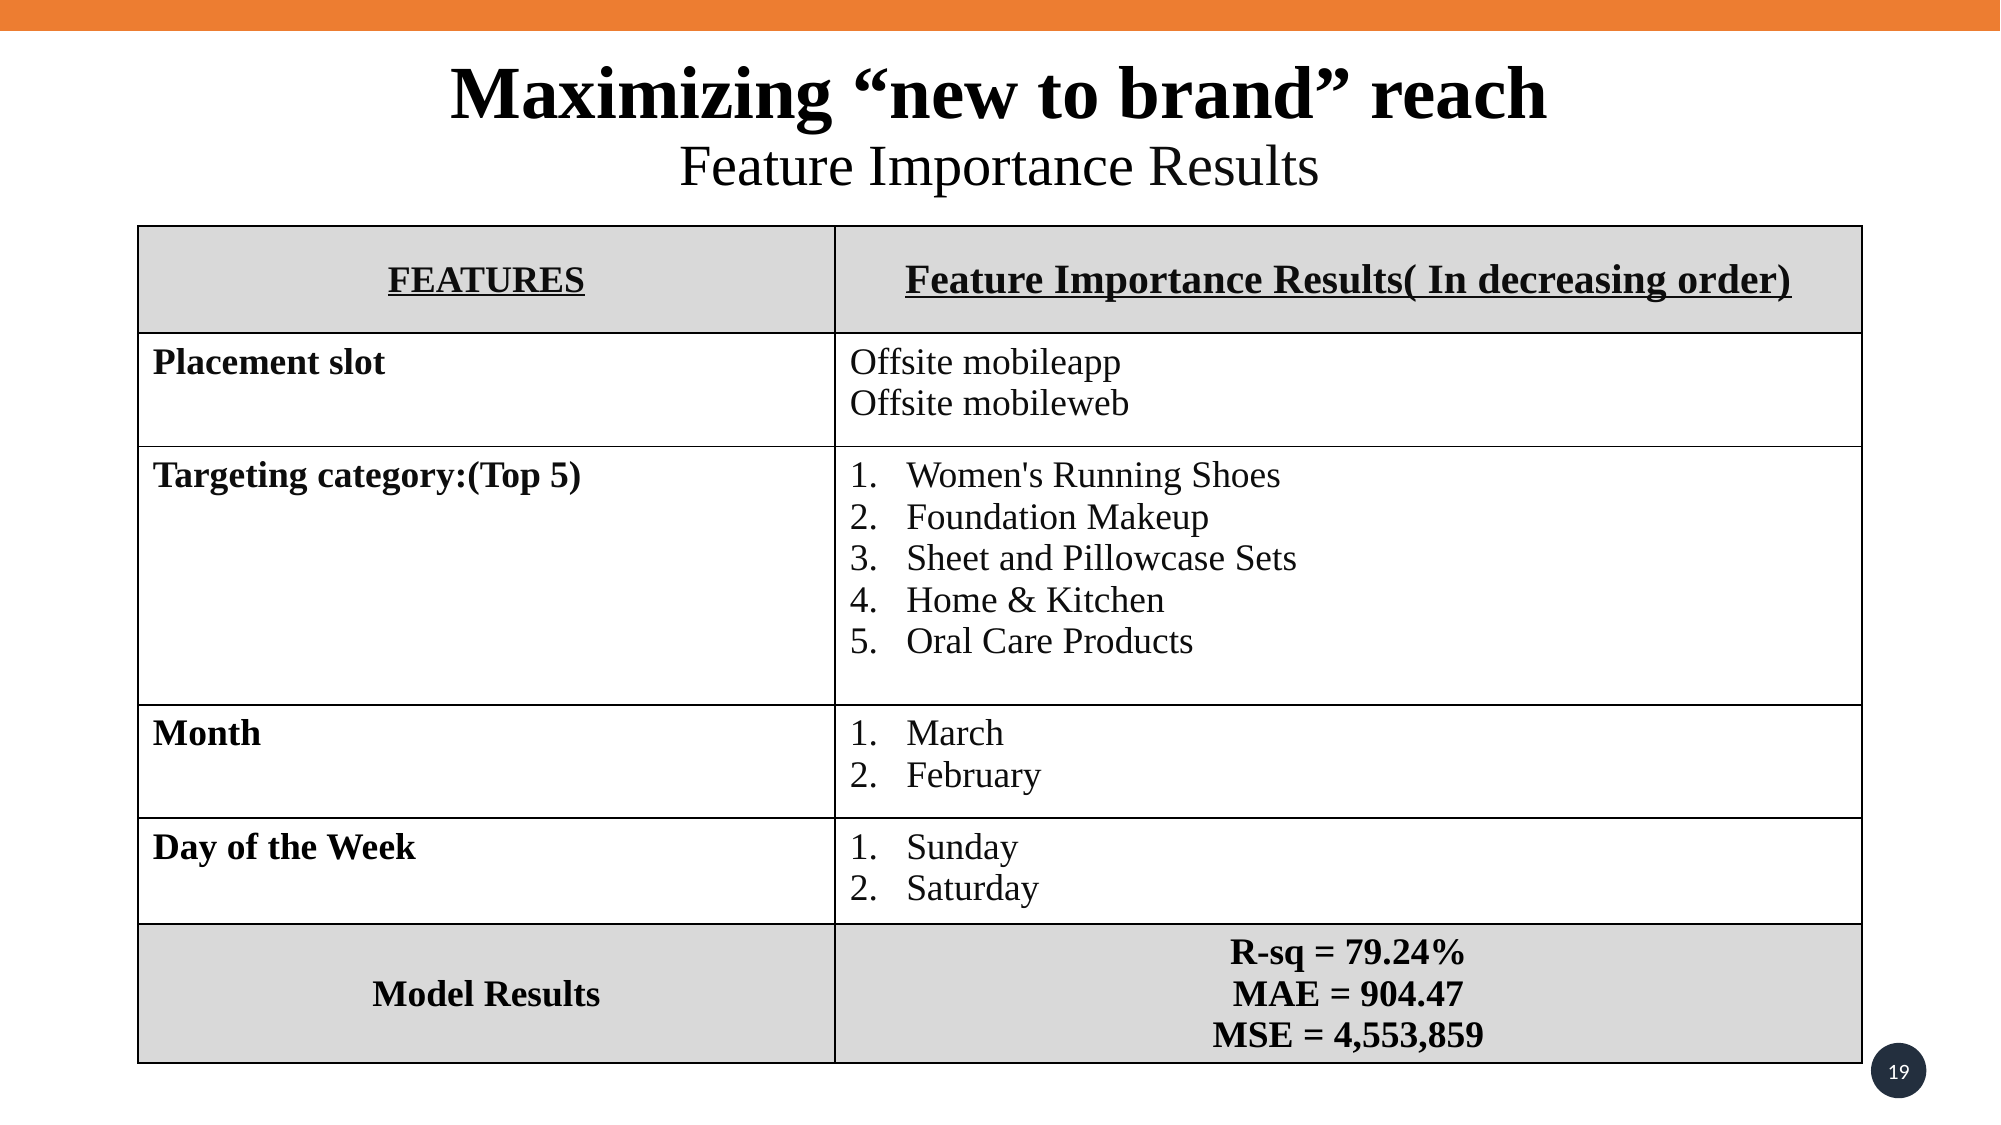

Maximizing “new to brand” reach
Feature Importance Results
| FEATURES | Feature Importance Results( In decreasing order) |
| --- | --- |
| Placement slot | Offsite mobileapp Offsite mobileweb |
| Targeting category:(Top 5) | Women's Running Shoes Foundation Makeup Sheet and Pillowcase Sets Home & Kitchen Oral Care Products |
| Month | March February |
| Day of the Week | Sunday Saturday |
| Model Results | R-sq = 79.24% MAE = 904.47 MSE = 4,553,859 |

19